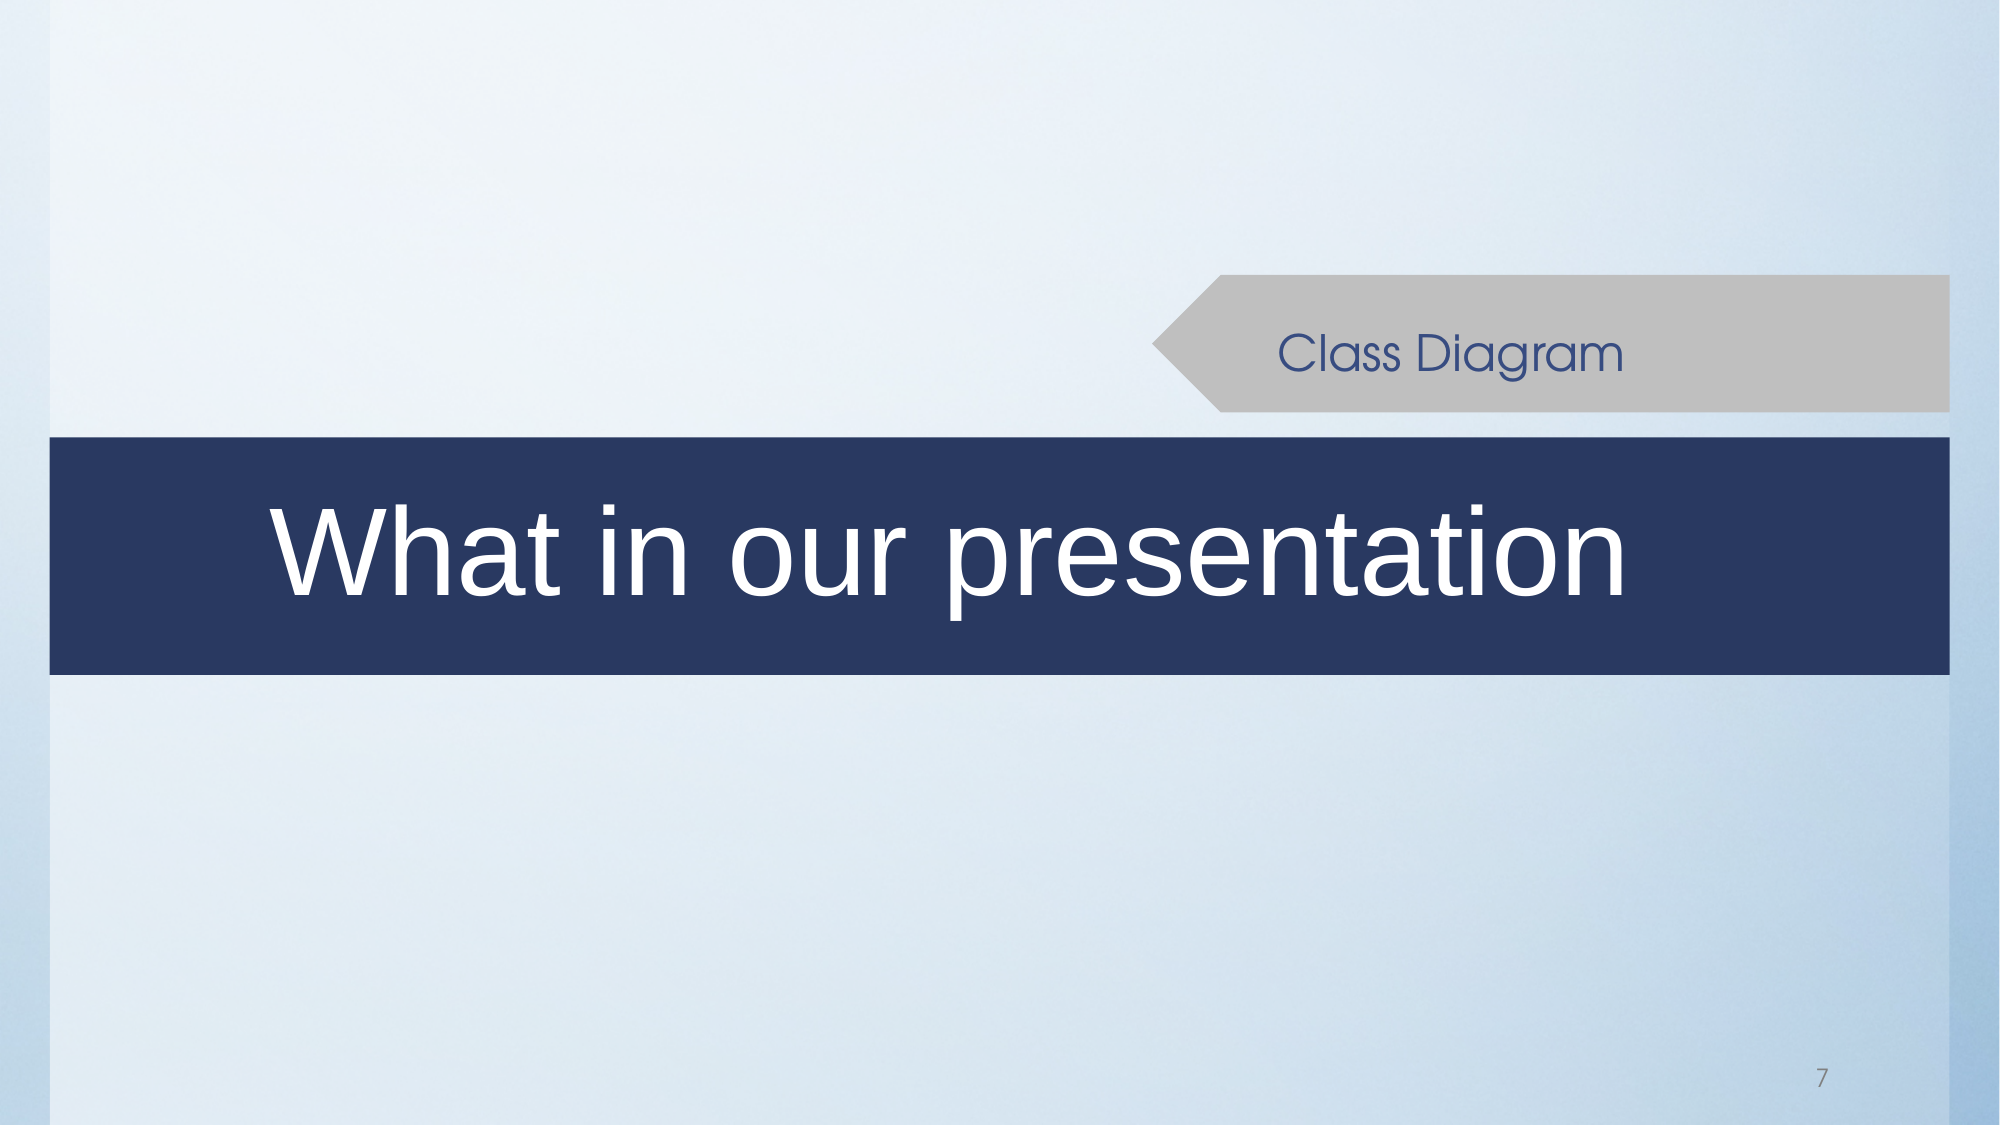

Class Diagram

What in our presentation
7